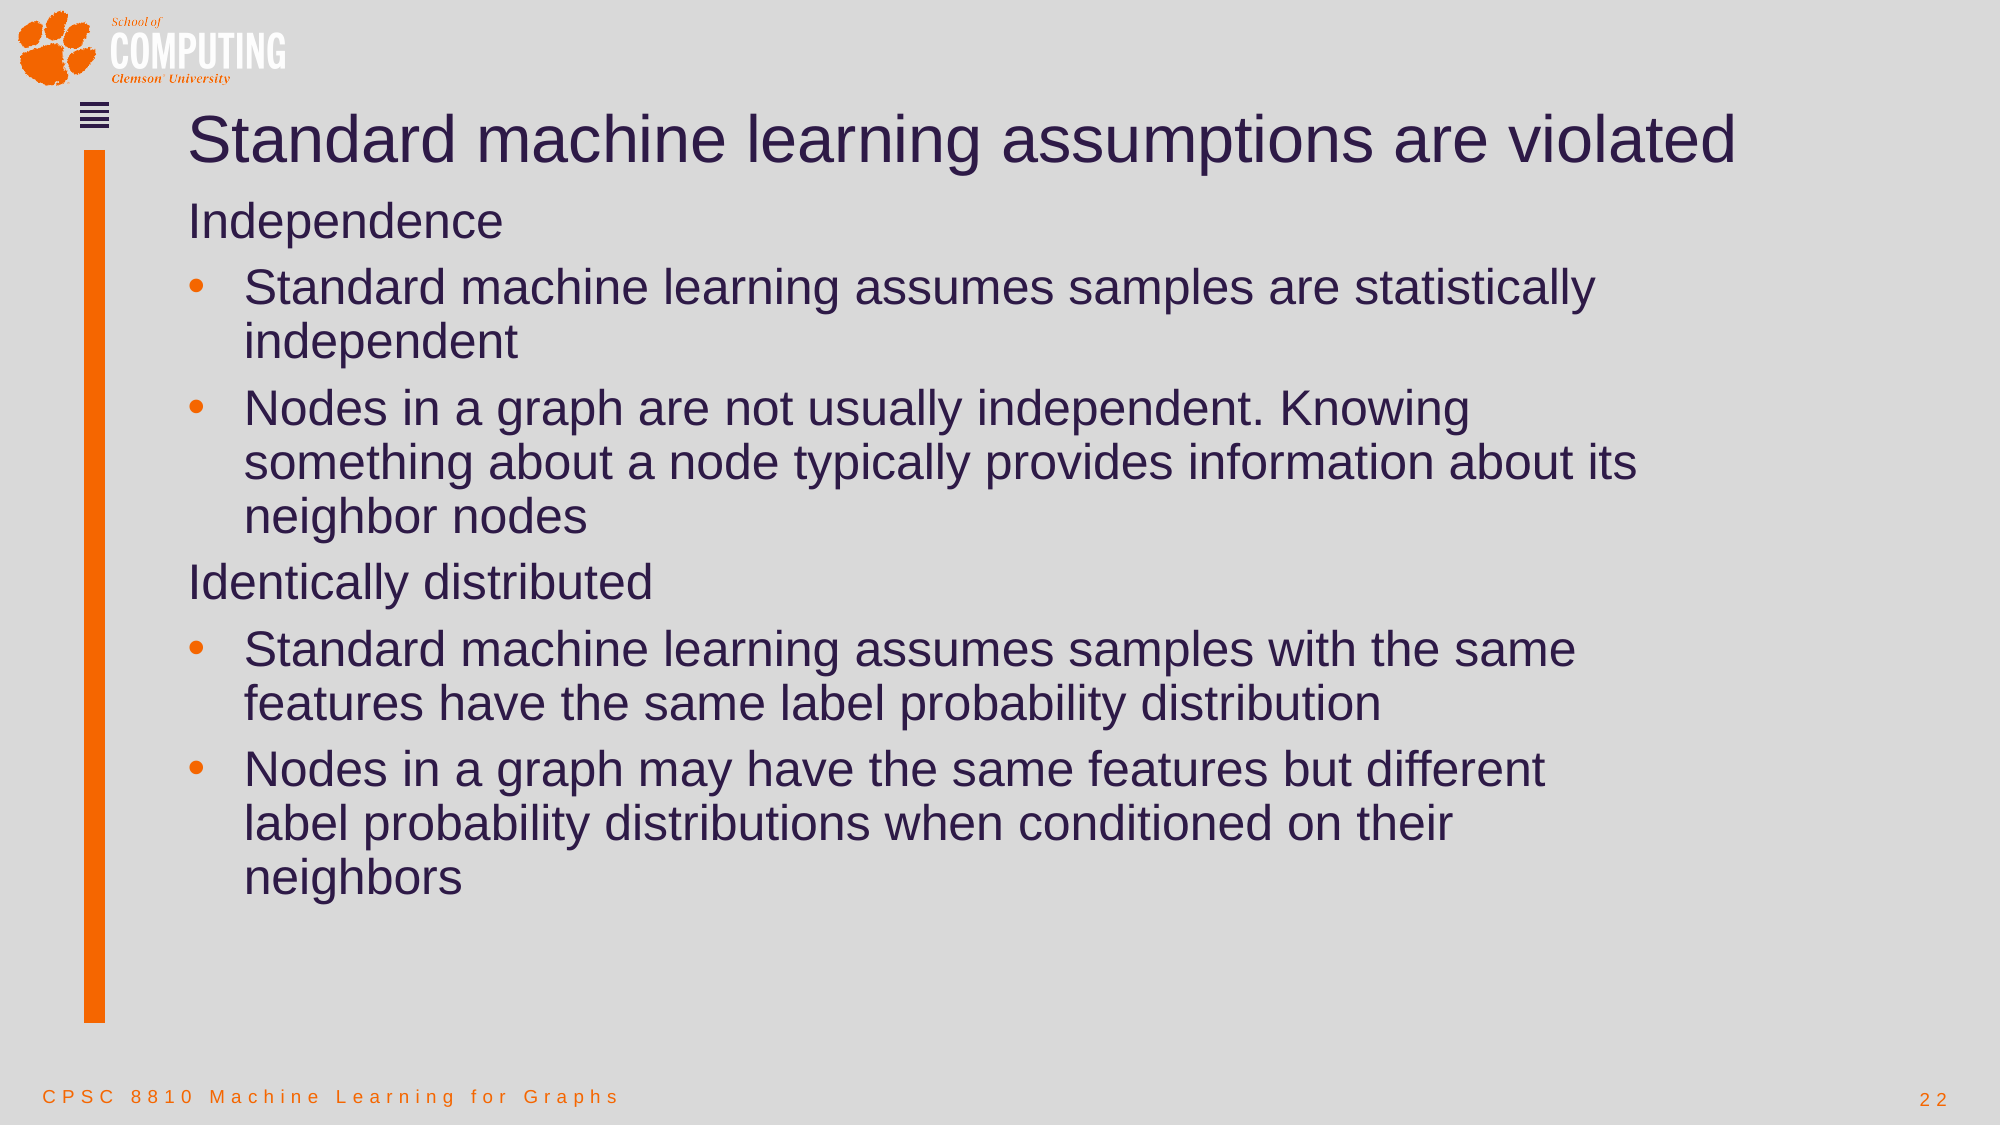

# Standard machine learning assumptions are violated
Independence
Standard machine learning assumes samples are statistically independent
Nodes in a graph are not usually independent. Knowing something about a node typically provides information about its neighbor nodes
Identically distributed
Standard machine learning assumes samples with the same features have the same label probability distribution
Nodes in a graph may have the same features but different label probability distributions when conditioned on their neighbors